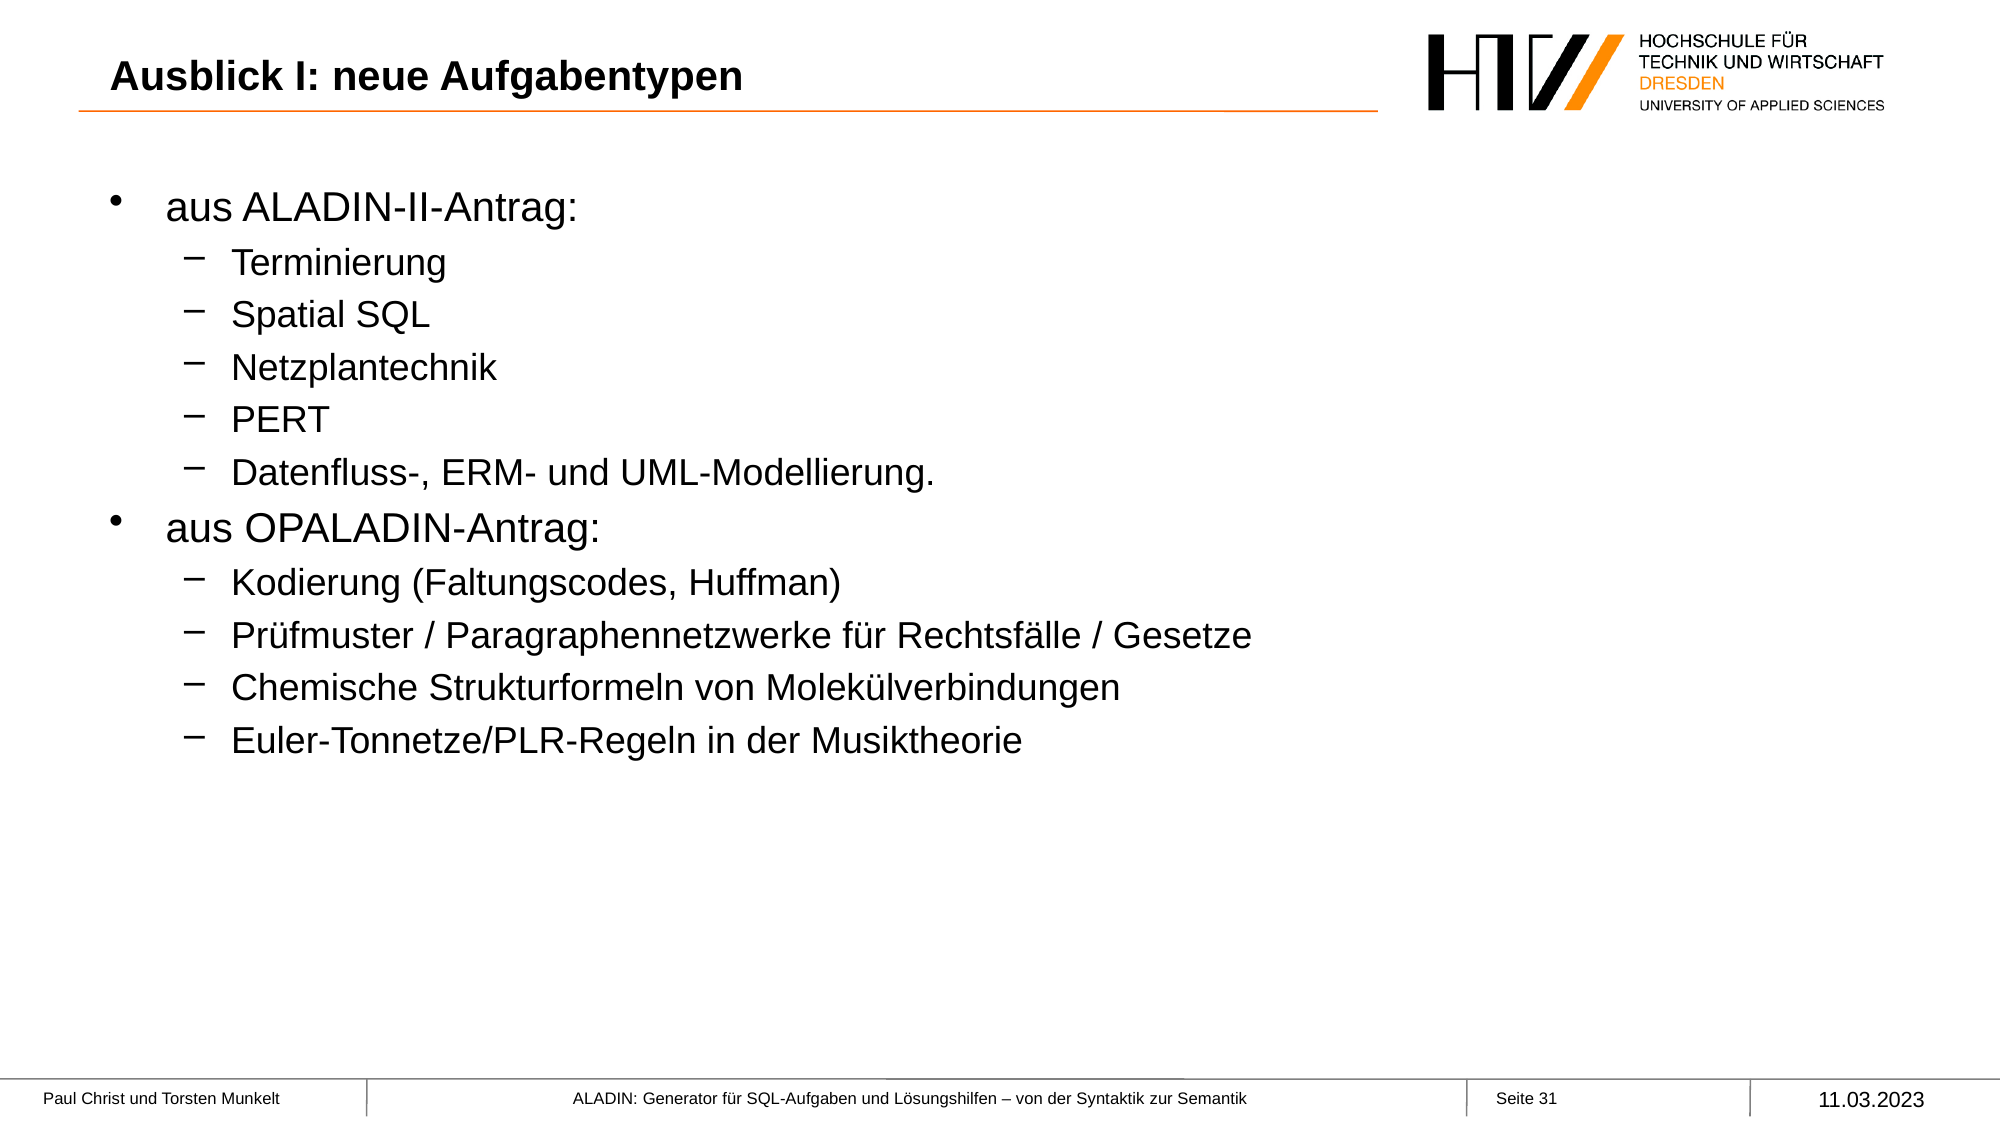

# Ausblick I: neue Aufgabentypen
aus ALADIN-II-Antrag:
Terminierung
Spatial SQL
Netzplantechnik
PERT
Datenfluss-, ERM- und UML-Modellierung.
aus OPALADIN-Antrag:
Kodierung (Faltungscodes, Huffman)
Prüfmuster / Paragraphennetzwerke für Rechtsfälle / Gesetze
Chemische Strukturformeln von Molekülverbindungen
Euler-Tonnetze/PLR-Regeln in der Musiktheorie
11.03.2023